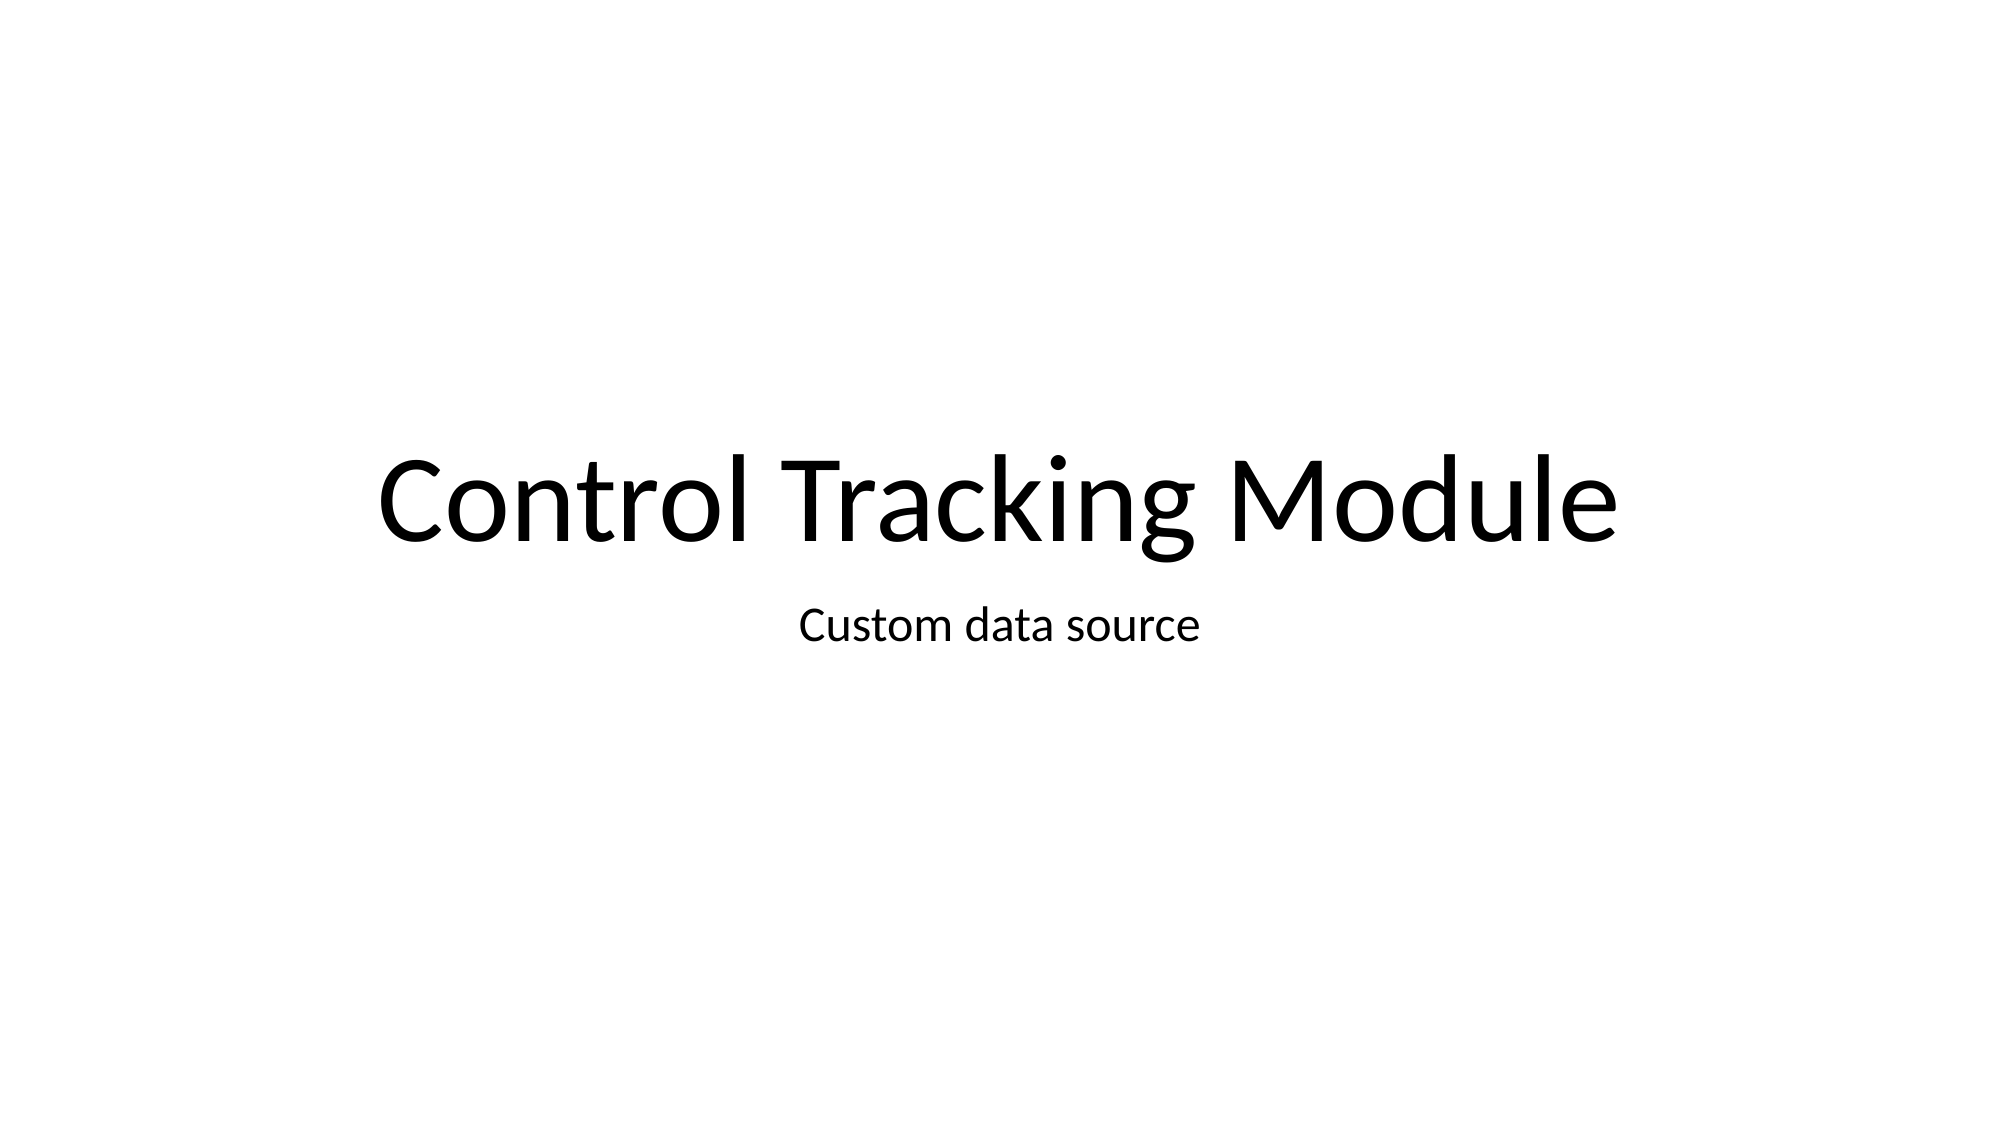

# Control Tracking Module
Custom data source